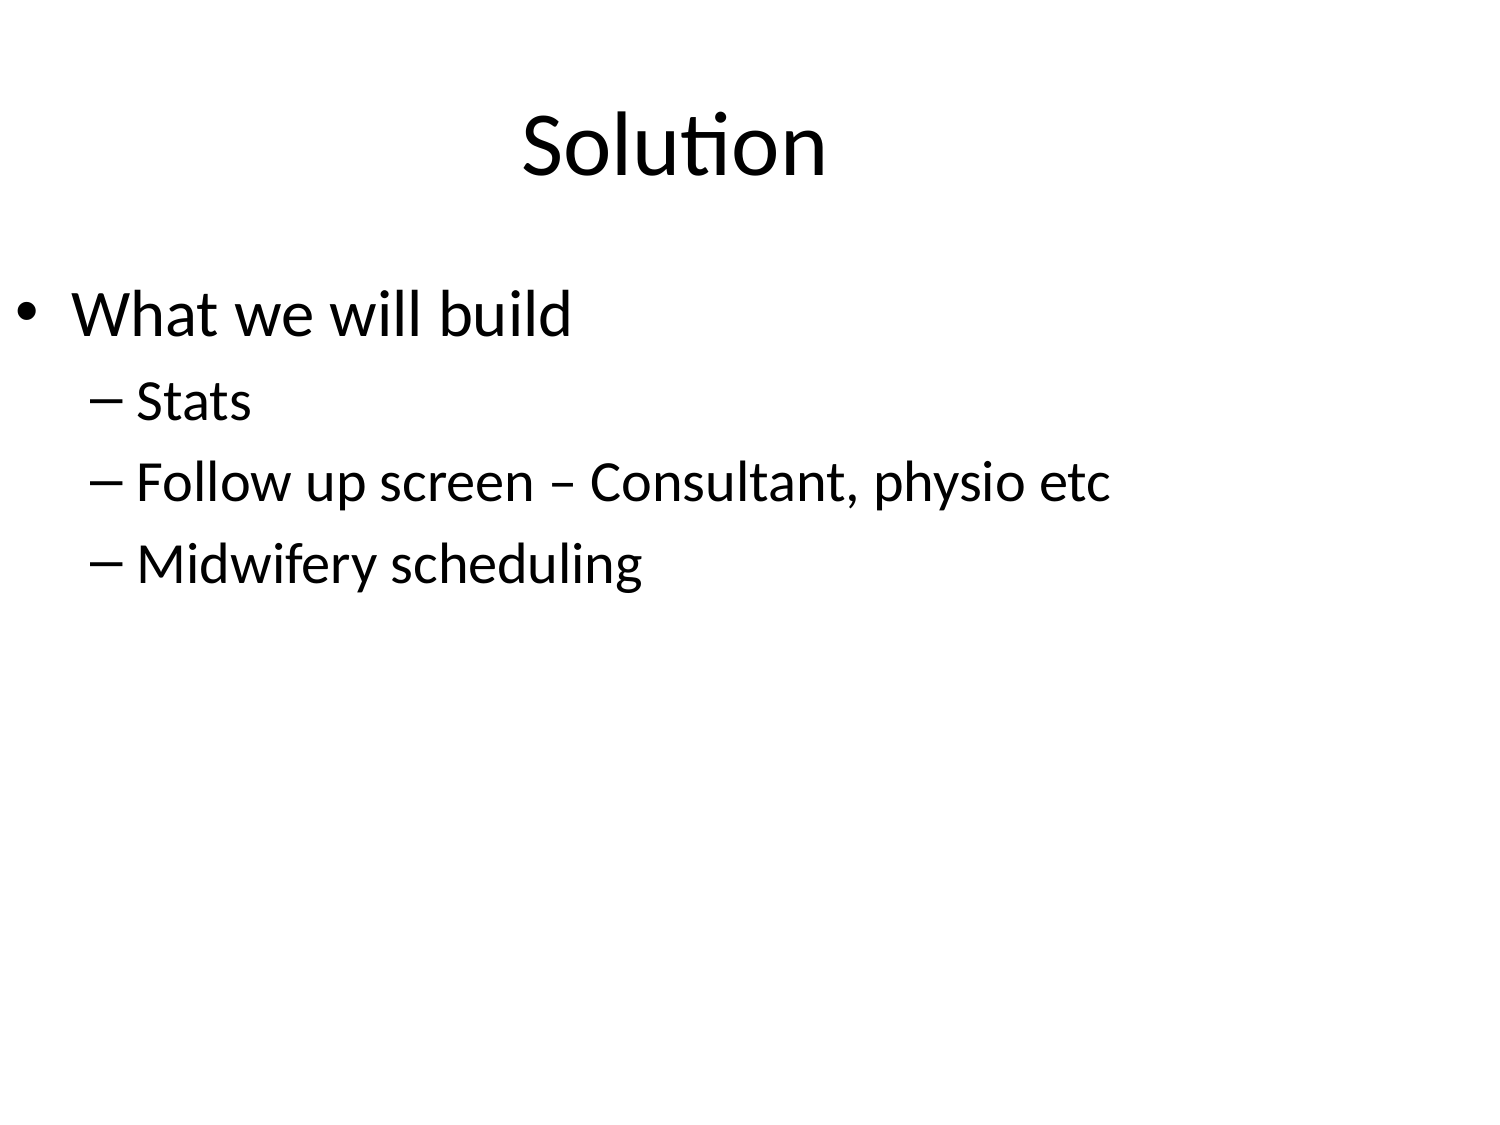

Solution
What we will build
Stats
Follow up screen – Consultant, physio etc
Midwifery scheduling